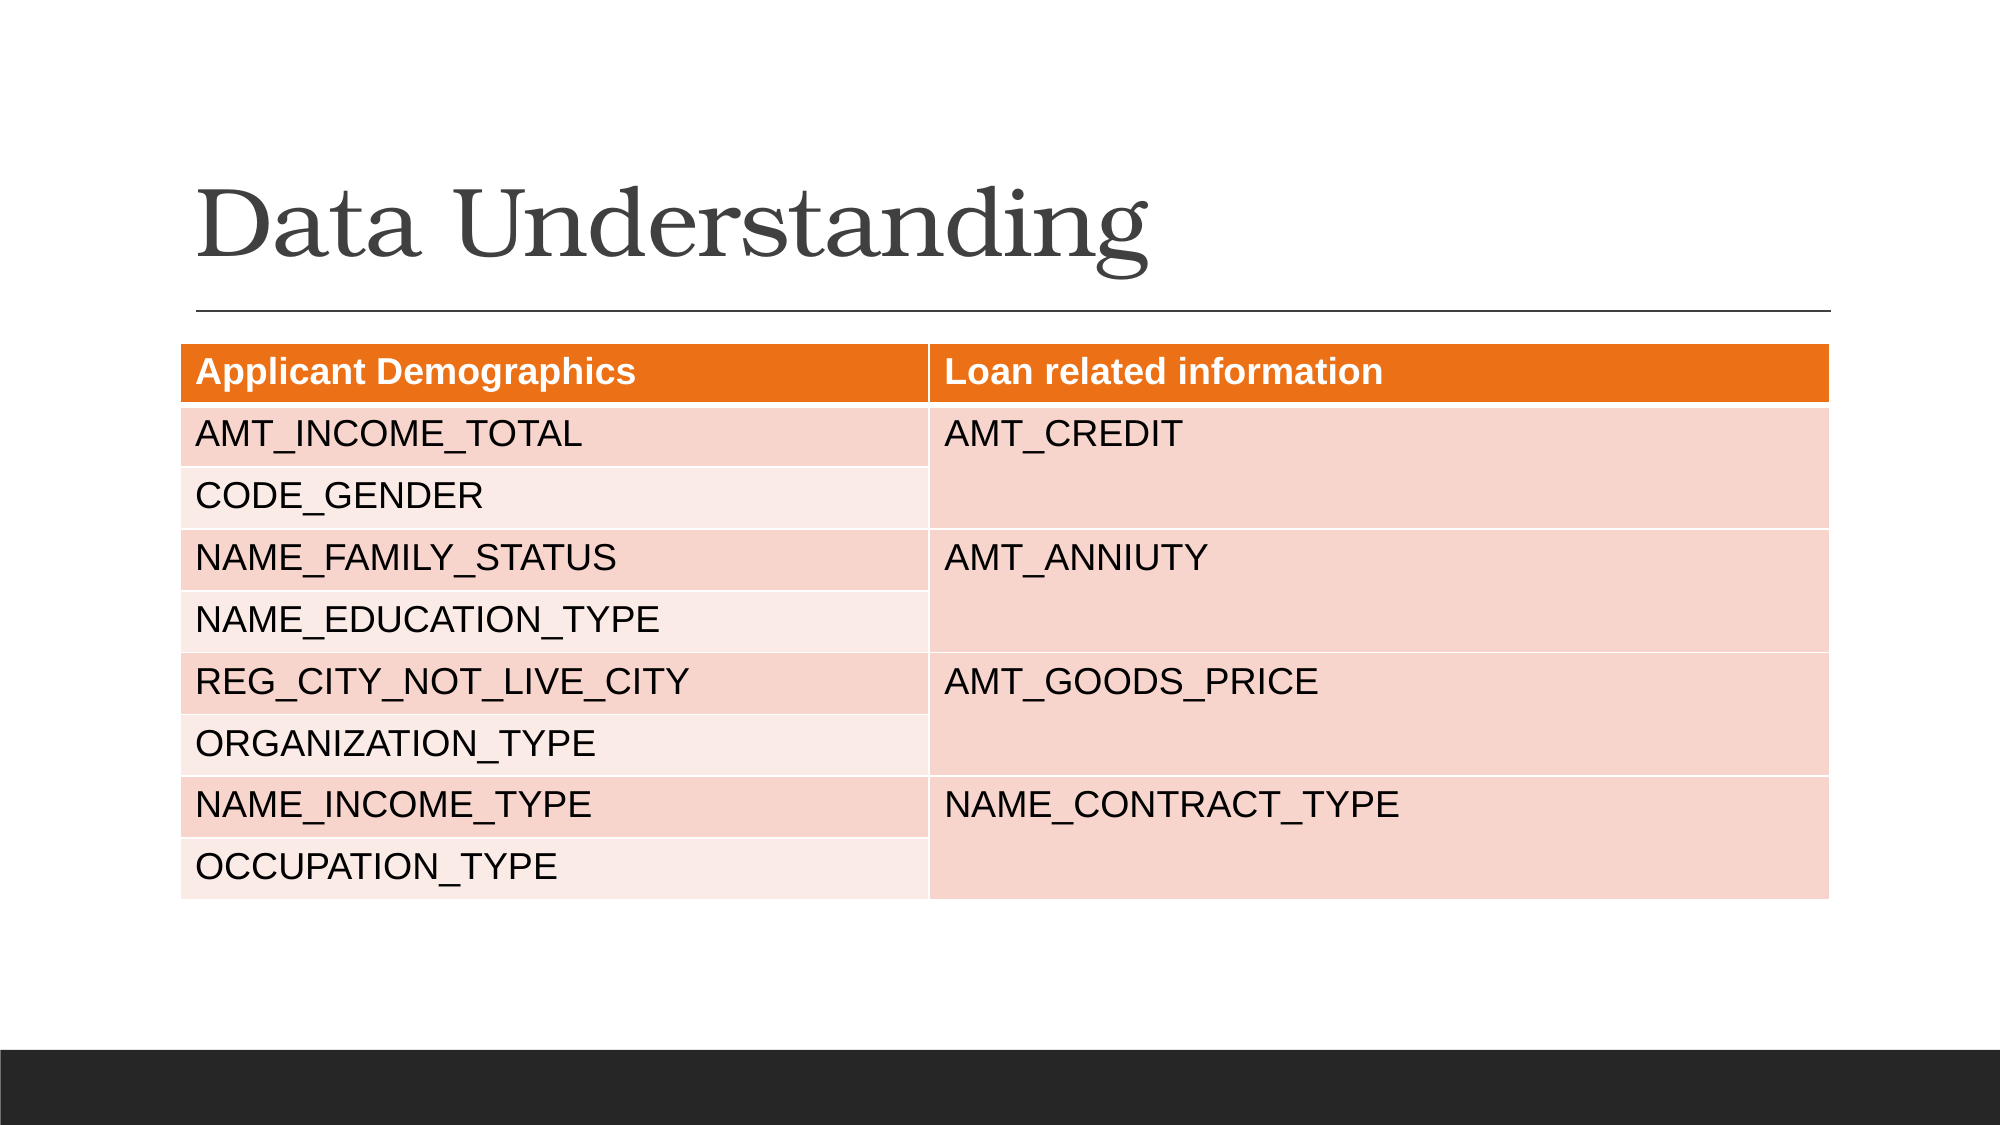

# Data Understanding
| Applicant Demographics | Loan related information |
| --- | --- |
| AMT\_INCOME\_TOTAL | AMT\_CREDIT |
| CODE\_GENDER |  |
| NAME\_FAMILY\_STATUS | AMT\_ANNIUTY |
| NAME\_EDUCATION\_TYPE |  |
| REG\_CITY\_NOT\_LIVE\_CITY | AMT\_GOODS\_PRICE |
| ORGANIZATION\_TYPE |  |
| NAME\_INCOME\_TYPE | NAME\_CONTRACT\_TYPE |
| OCCUPATION\_TYPE |  |